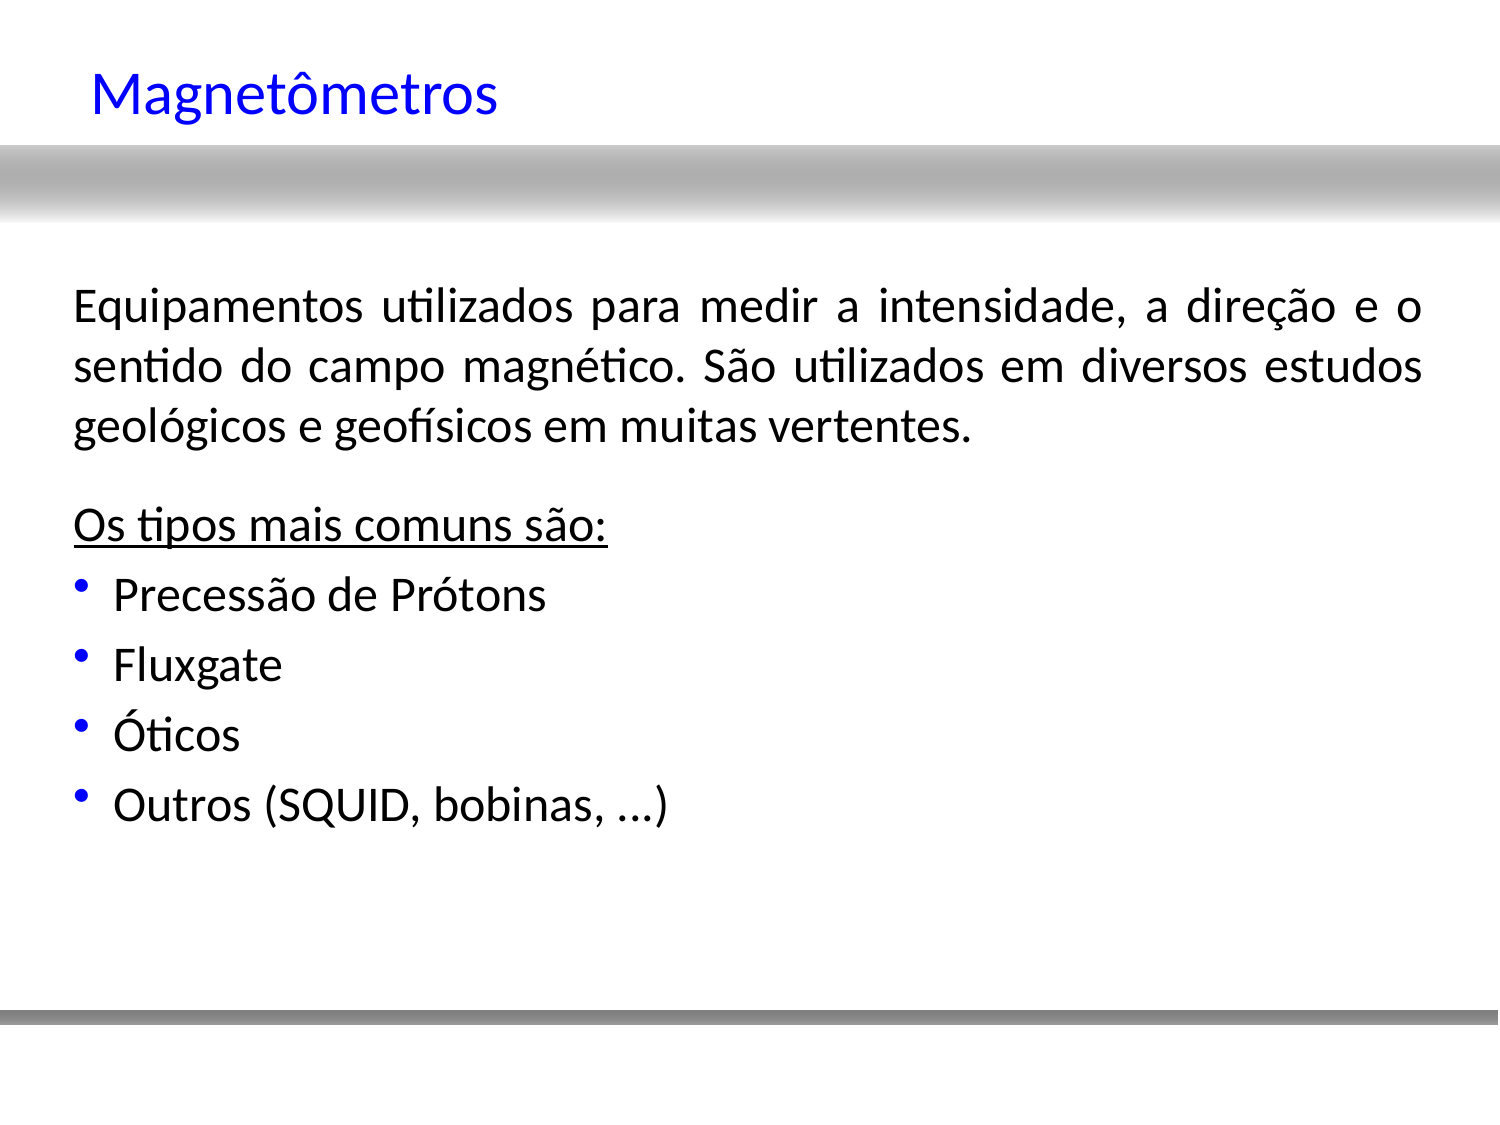

# Magnetômetros
Equipamentos utilizados para medir a intensidade, a direção e o sentido do campo magnético. São utilizados em diversos estudos geológicos e geofísicos em muitas vertentes.

Os tipos mais comuns são:
  Precessão de Prótons
  Fluxgate
  Óticos
  Outros (SQUID, bobinas, ...)